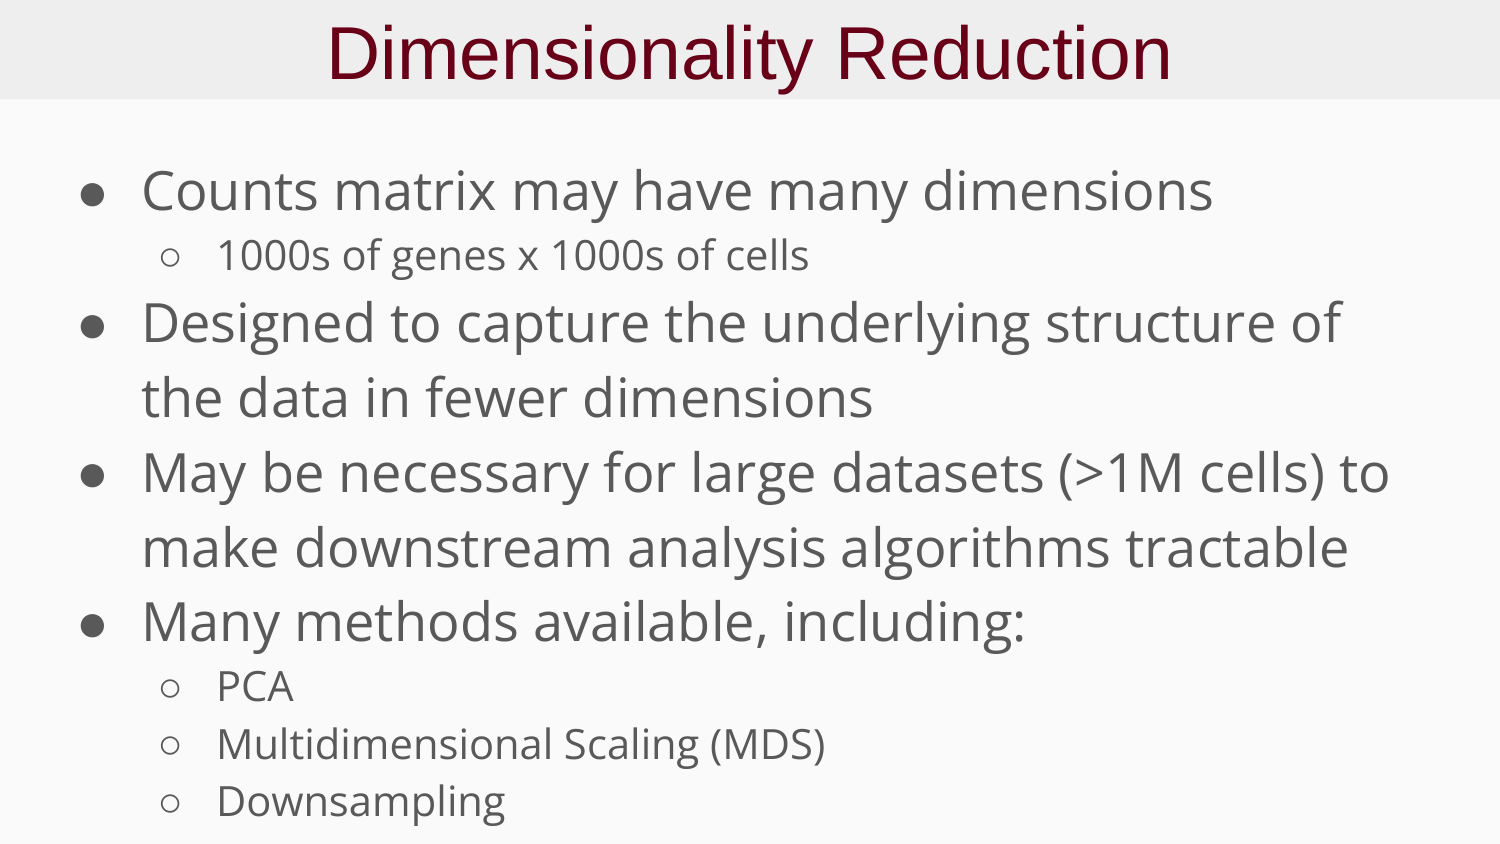

# Dimensionality Reduction
Counts matrix may have many dimensions
1000s of genes x 1000s of cells
Designed to capture the underlying structure of the data in fewer dimensions
May be necessary for large datasets (>1M cells) to make downstream analysis algorithms tractable
Many methods available, including:
PCA
Multidimensional Scaling (MDS)
Downsampling